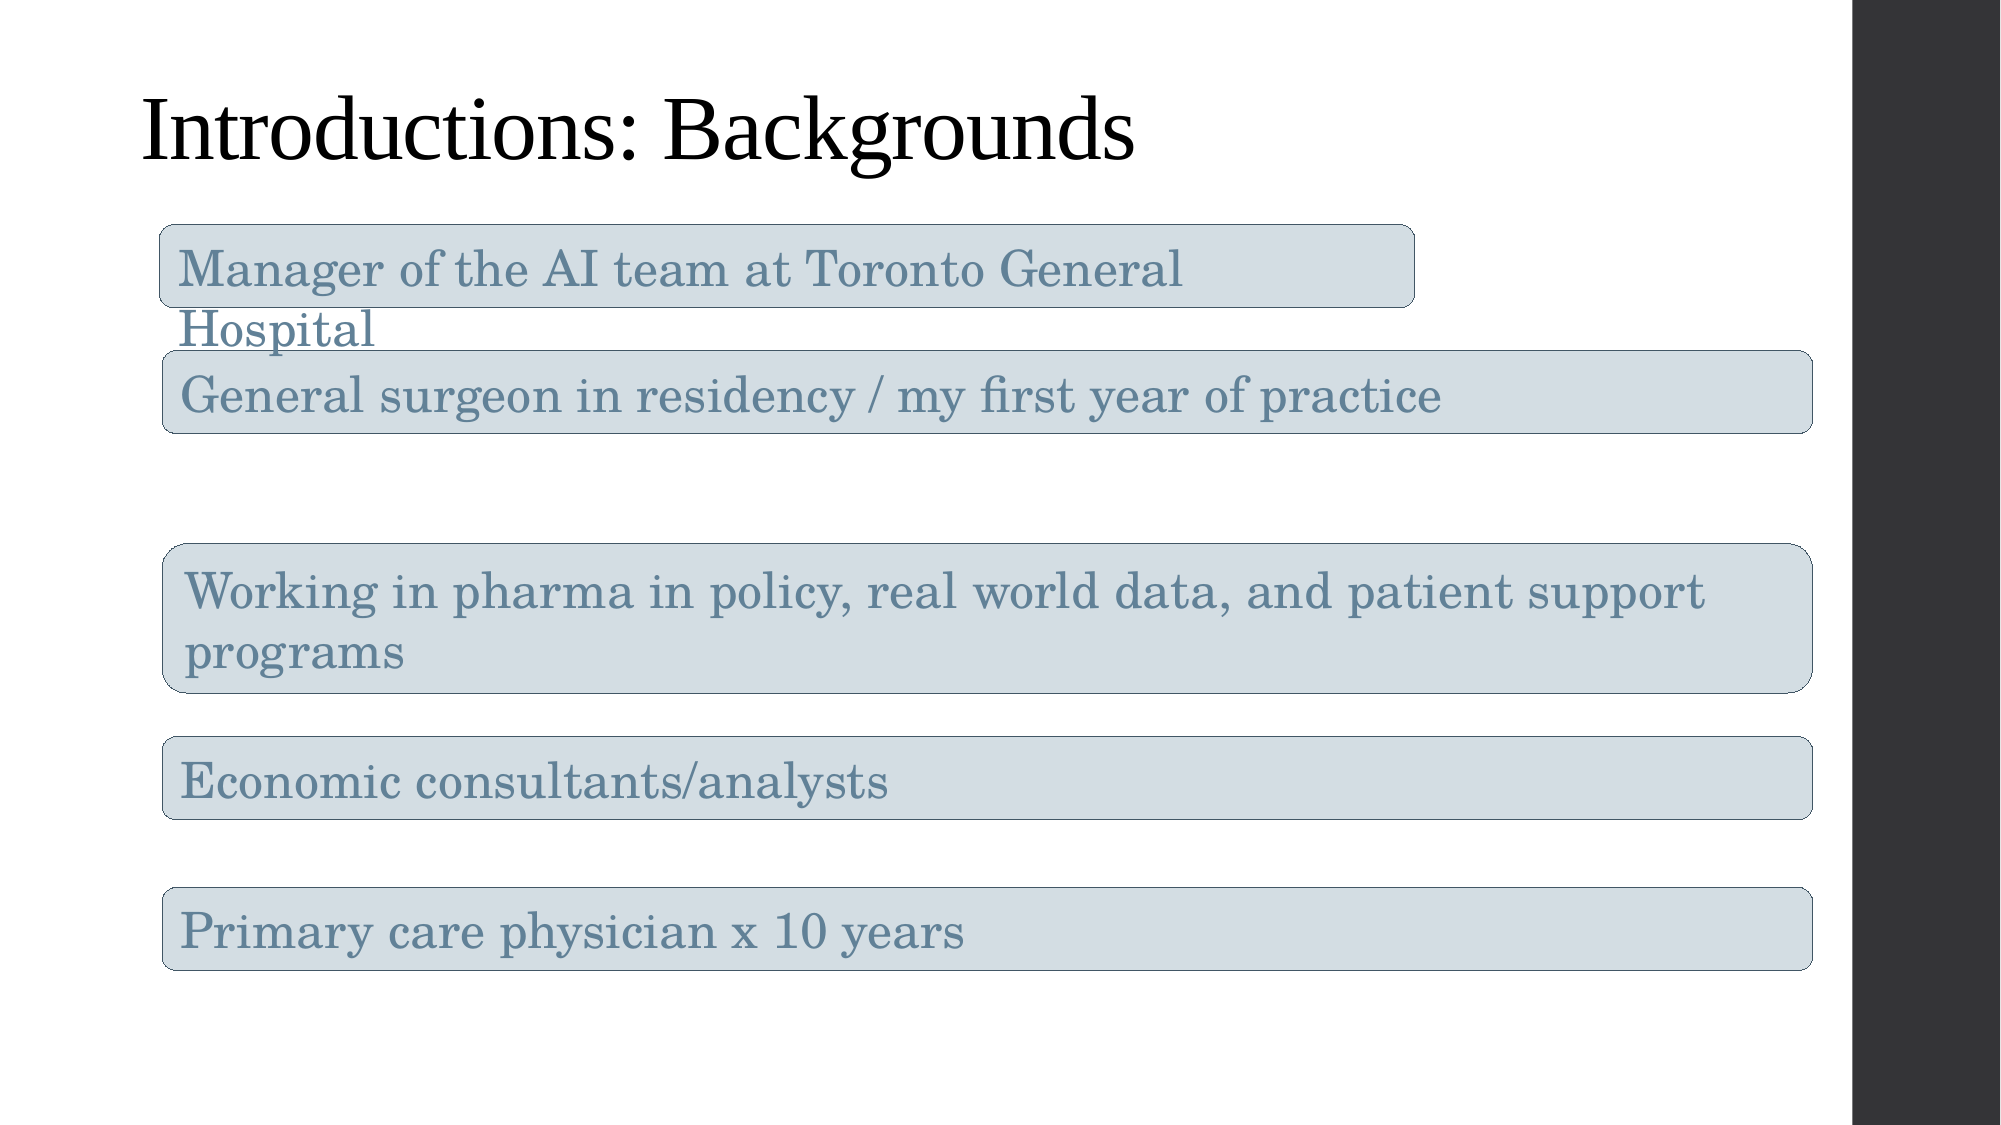

# Introductions: Backgrounds
Manager of the AI team at Toronto General Hospital
General surgeon in residency / my first year of practice
Working in pharma in policy, real world data, and patient support programs
Economic consultants/analysts
Primary care physician x 10 years